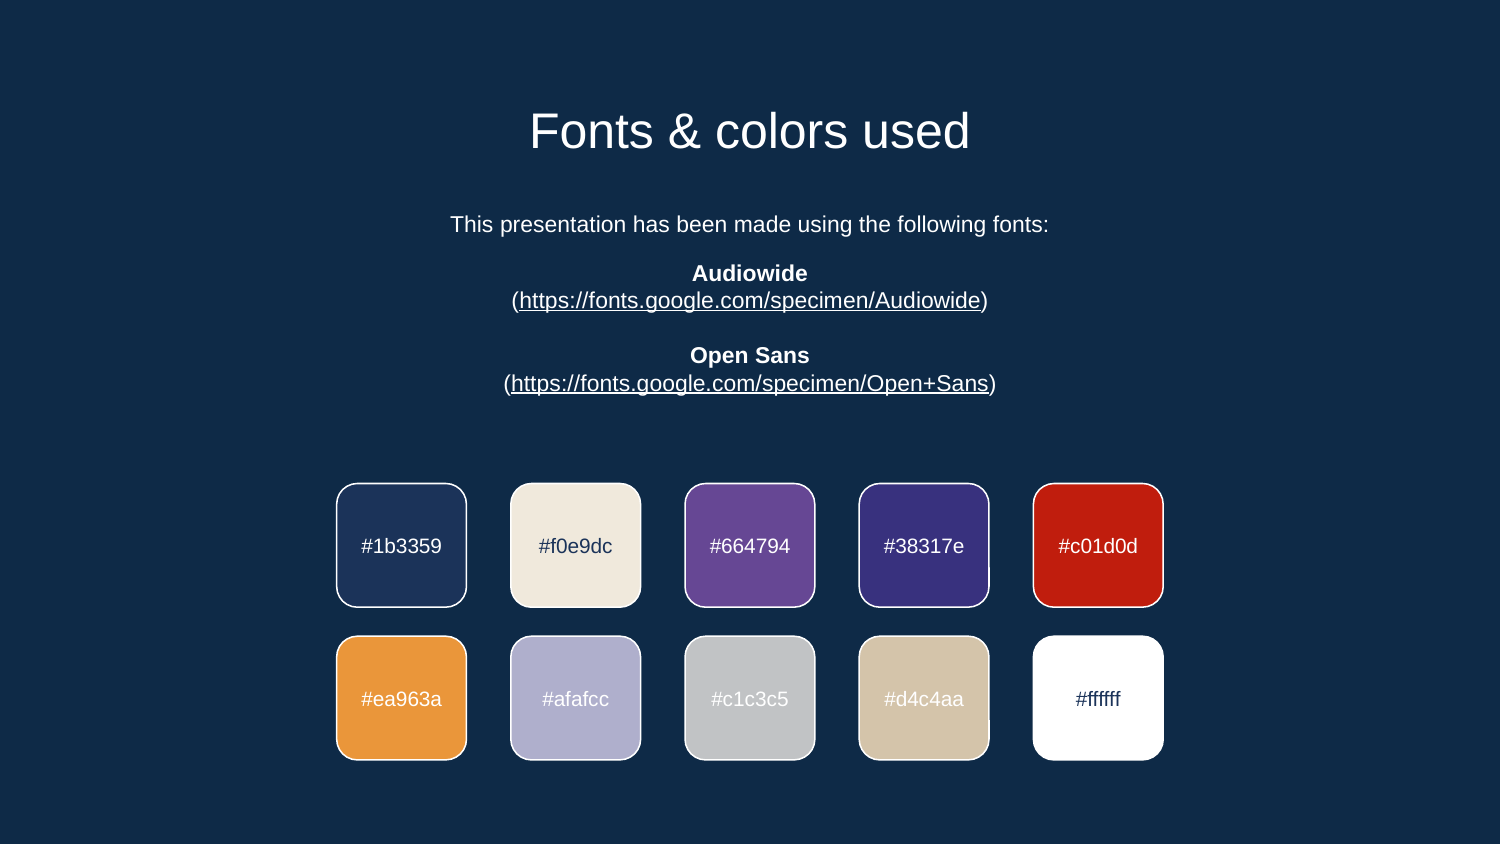

# Fonts & colors used
This presentation has been made using the following fonts:
Audiowide
(https://fonts.google.com/specimen/Audiowide)

Open Sans
(https://fonts.google.com/specimen/Open+Sans)

#1b3359
#f0e9dc
#664794
#38317e
#c01d0d

#ea963a
#afafcc
#c1c3c5
#d4c4aa
#ffffff